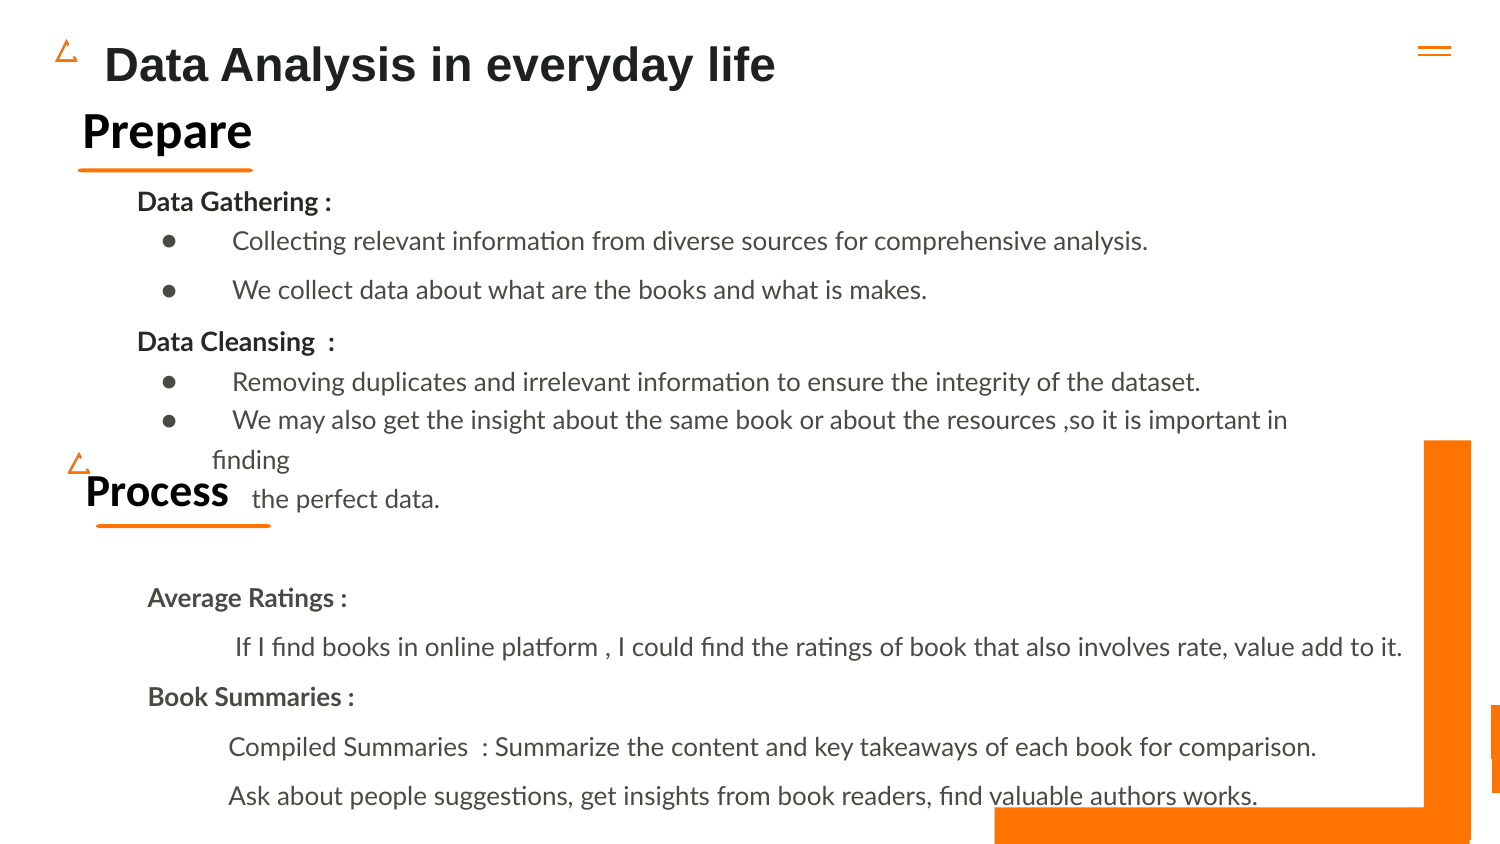

Data Analysis in everyday life

Prepare

Data Gathering :
   Collecting relevant information from diverse sources for comprehensive analysis.
   We collect data about what are the books and what is makes.

Data Cleansing  :
   Removing duplicates and irrelevant information to ensure the integrity of the dataset.
   We may also get the insight about the same book or about the resources ,so it is important in finding
                 the perfect data.

Process

Average Ratings :
             If I find books in online platform , I could find the ratings of book that also involves rate, value add to it.
Book Summaries :
            Compiled Summaries  : Summarize the content and key takeaways of each book for comparison.
            Ask about people suggestions, get insights from book readers, find valuable authors works.